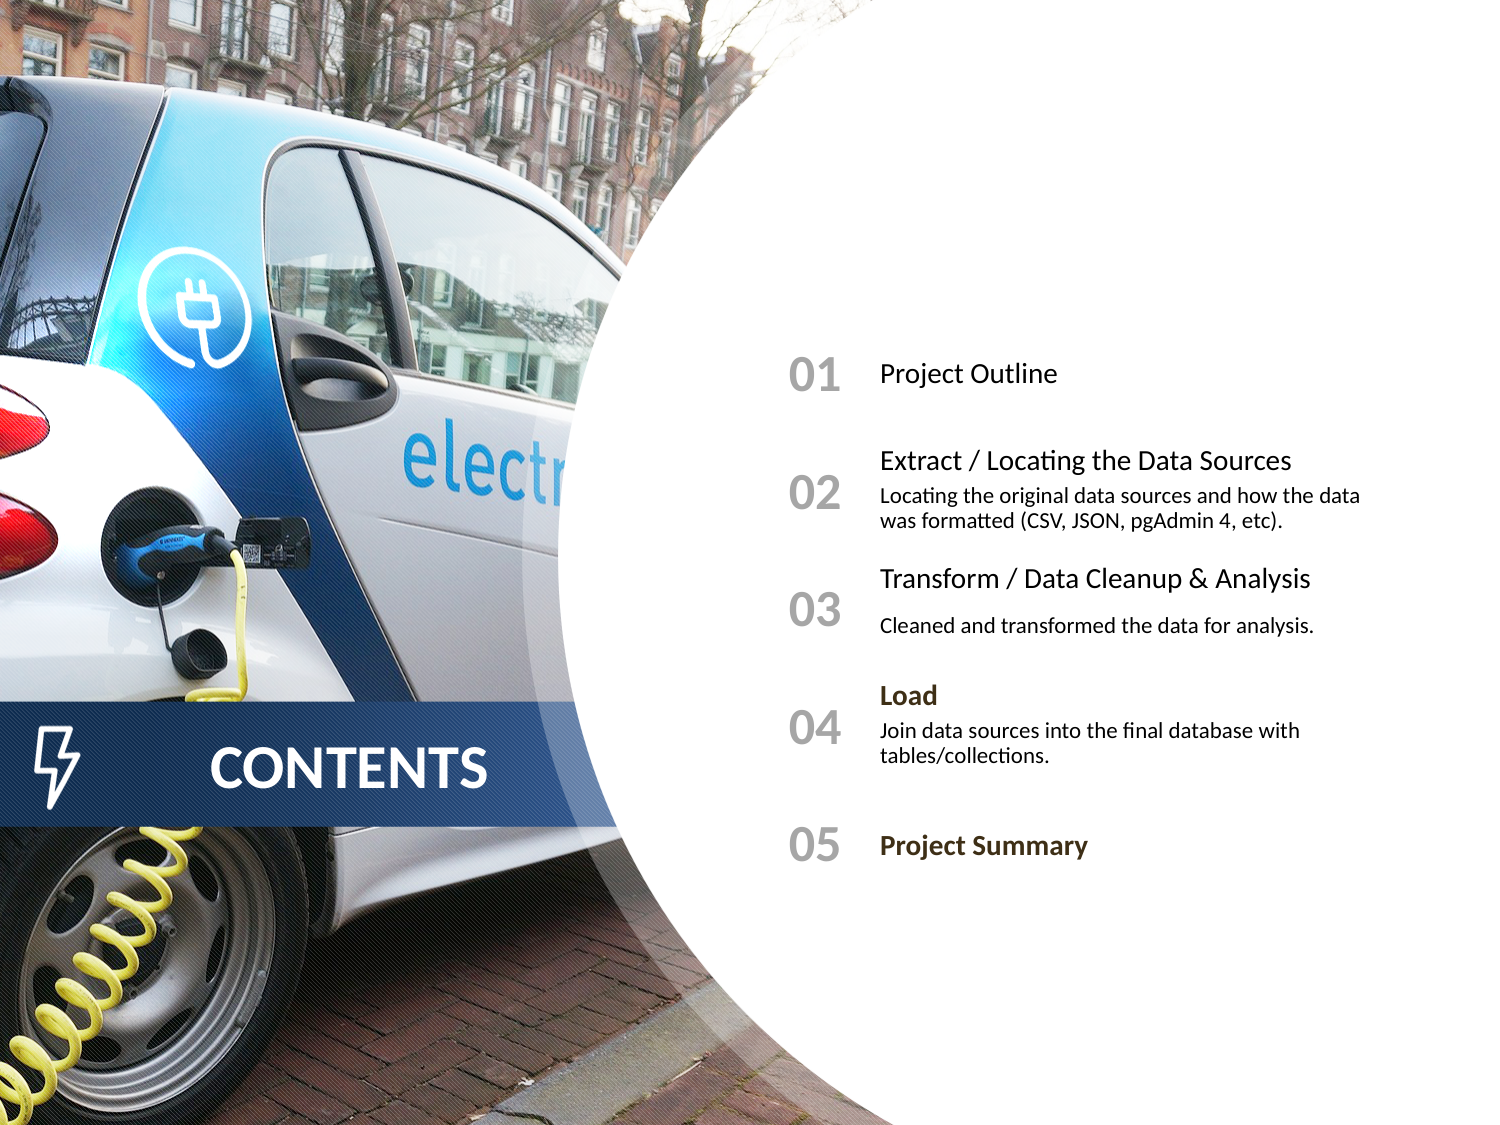

01
Project Outline
Extract / Locating the Data Sources

02
Locating the original data sources and how the data was formatted (CSV, JSON, pgAdmin 4, etc).
Transform / Data Cleanup & Analysis
03
Cleaned and transformed the data for analysis.
Load
04
Join data sources into the final database with tables/collections.
CONTENTS
05
Project Summary